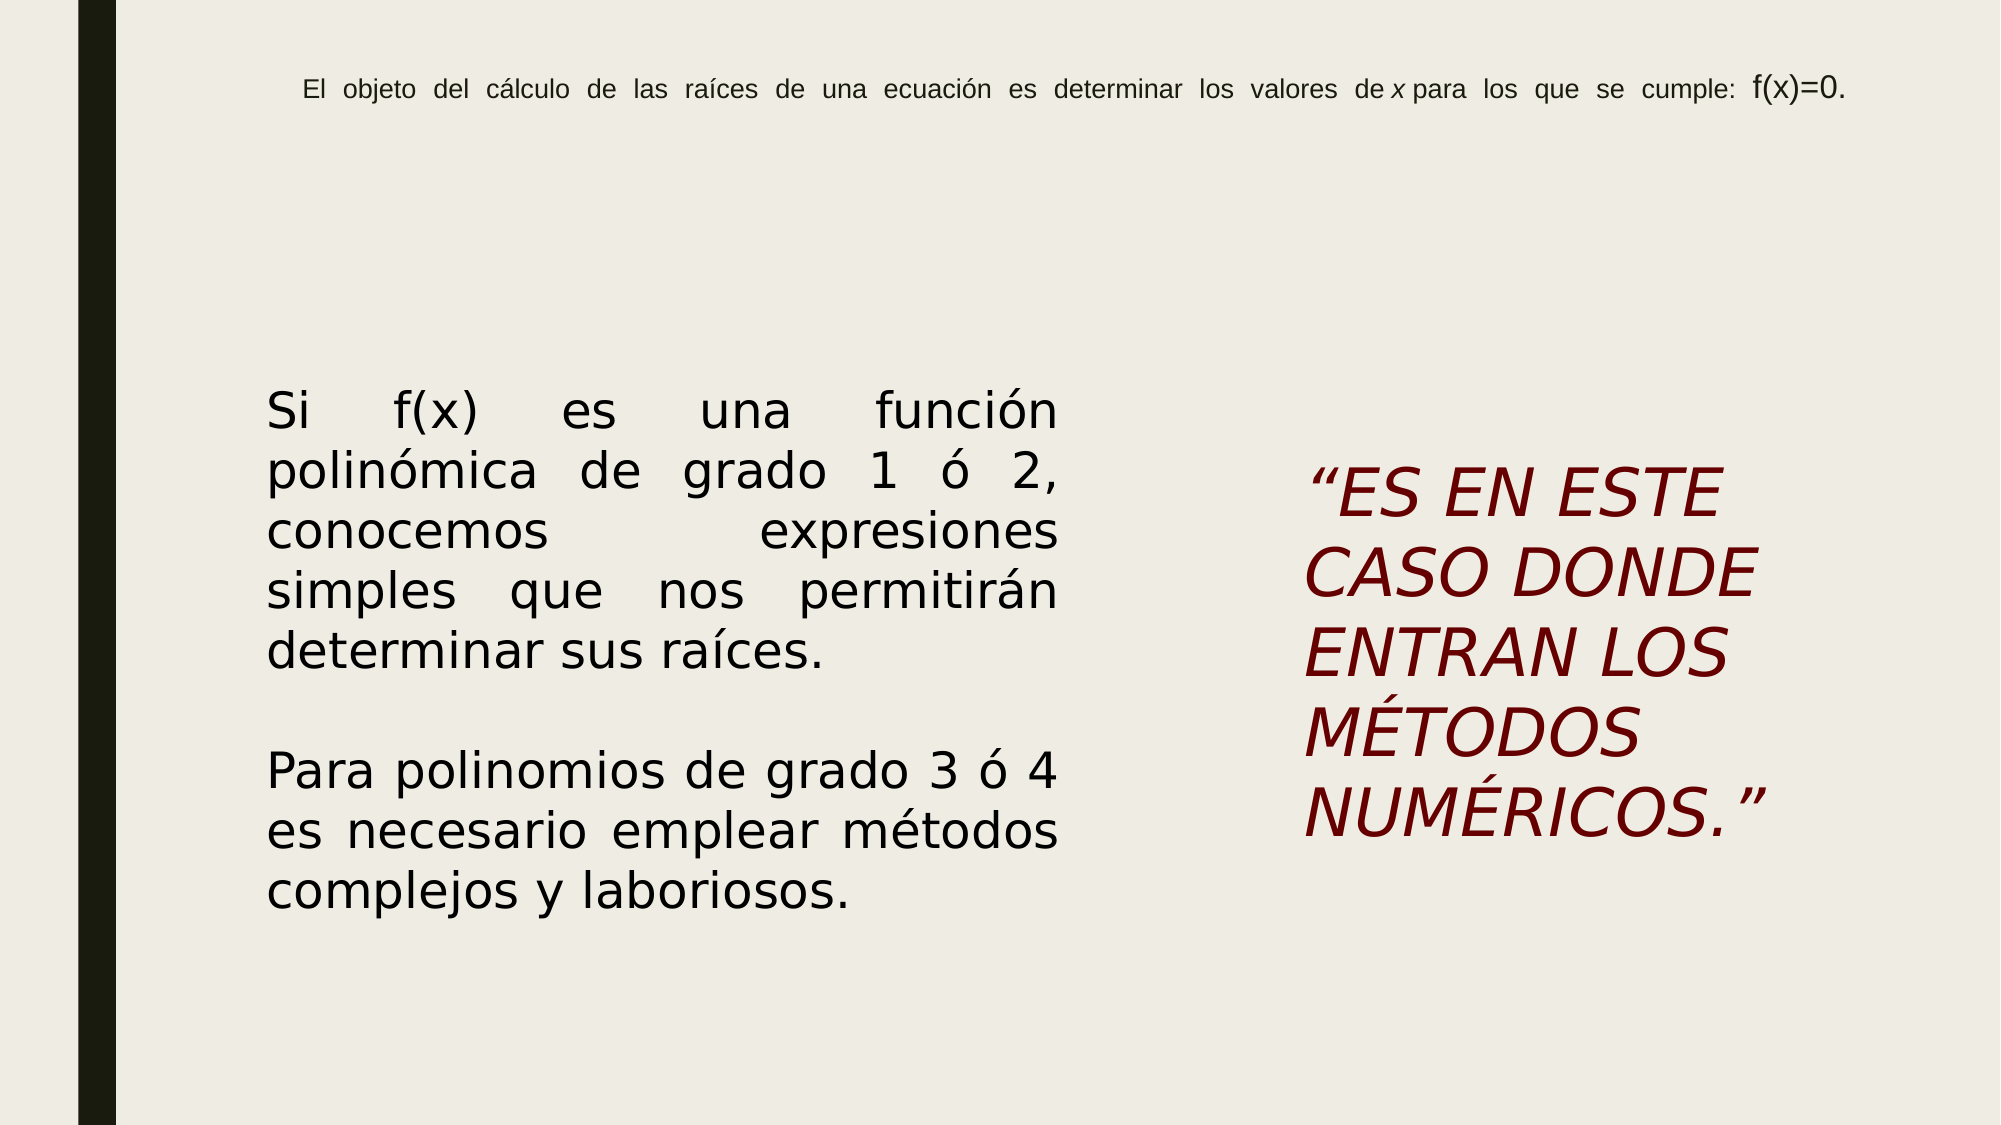

# El objeto del cálculo de las raíces de una ecuación es determinar los valores de x para los que se cumple: f(x)=0.
Si f(x) es una función polinómica de grado 1 ó 2, conocemos expresiones simples que nos permitirán determinar sus raíces.

Para polinomios de grado 3 ó 4 es necesario emplear métodos complejos y laboriosos.
“ES EN ESTE CASO DONDE ENTRAN LOS MÉTODOS NUMÉRICOS.”